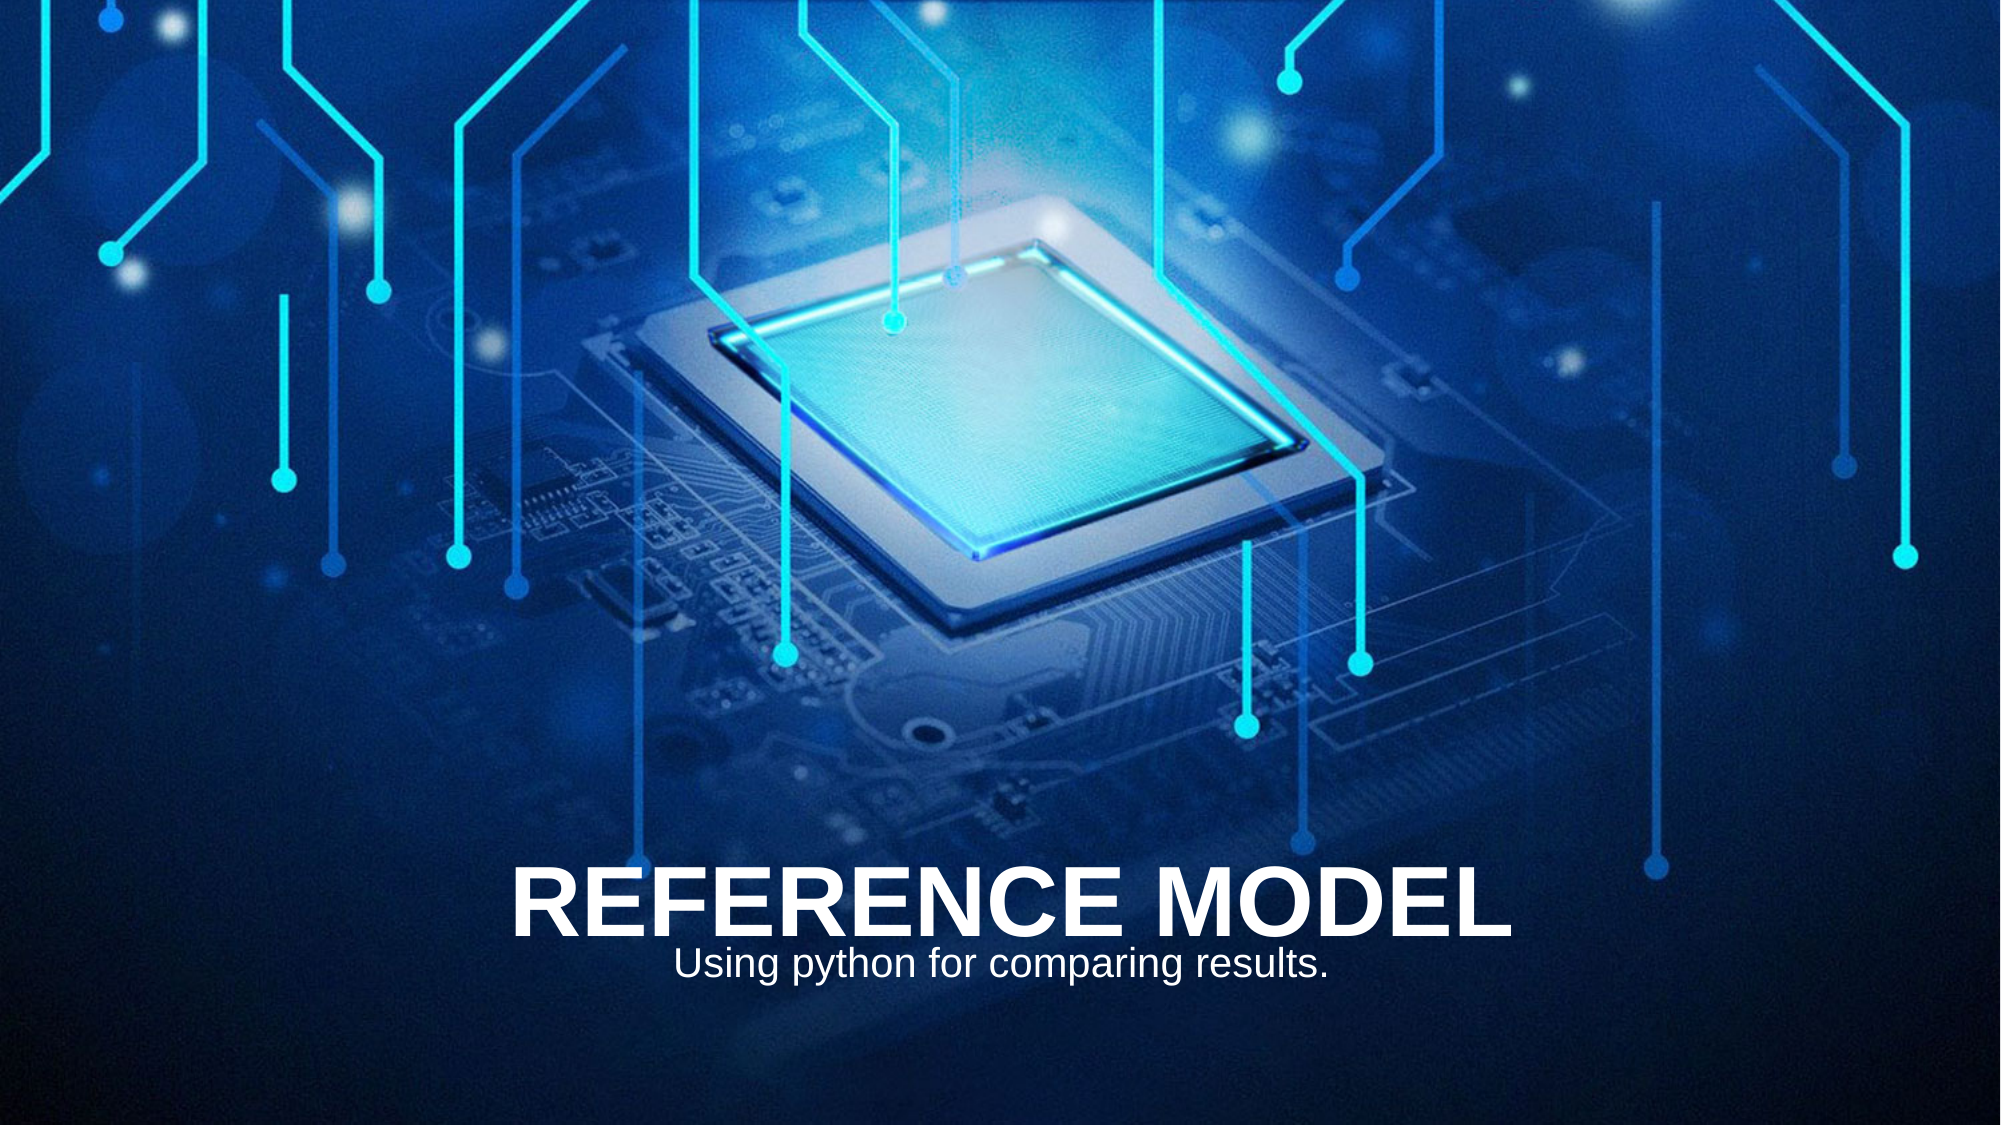

REFERENCE MODEL
Using python for comparing results.